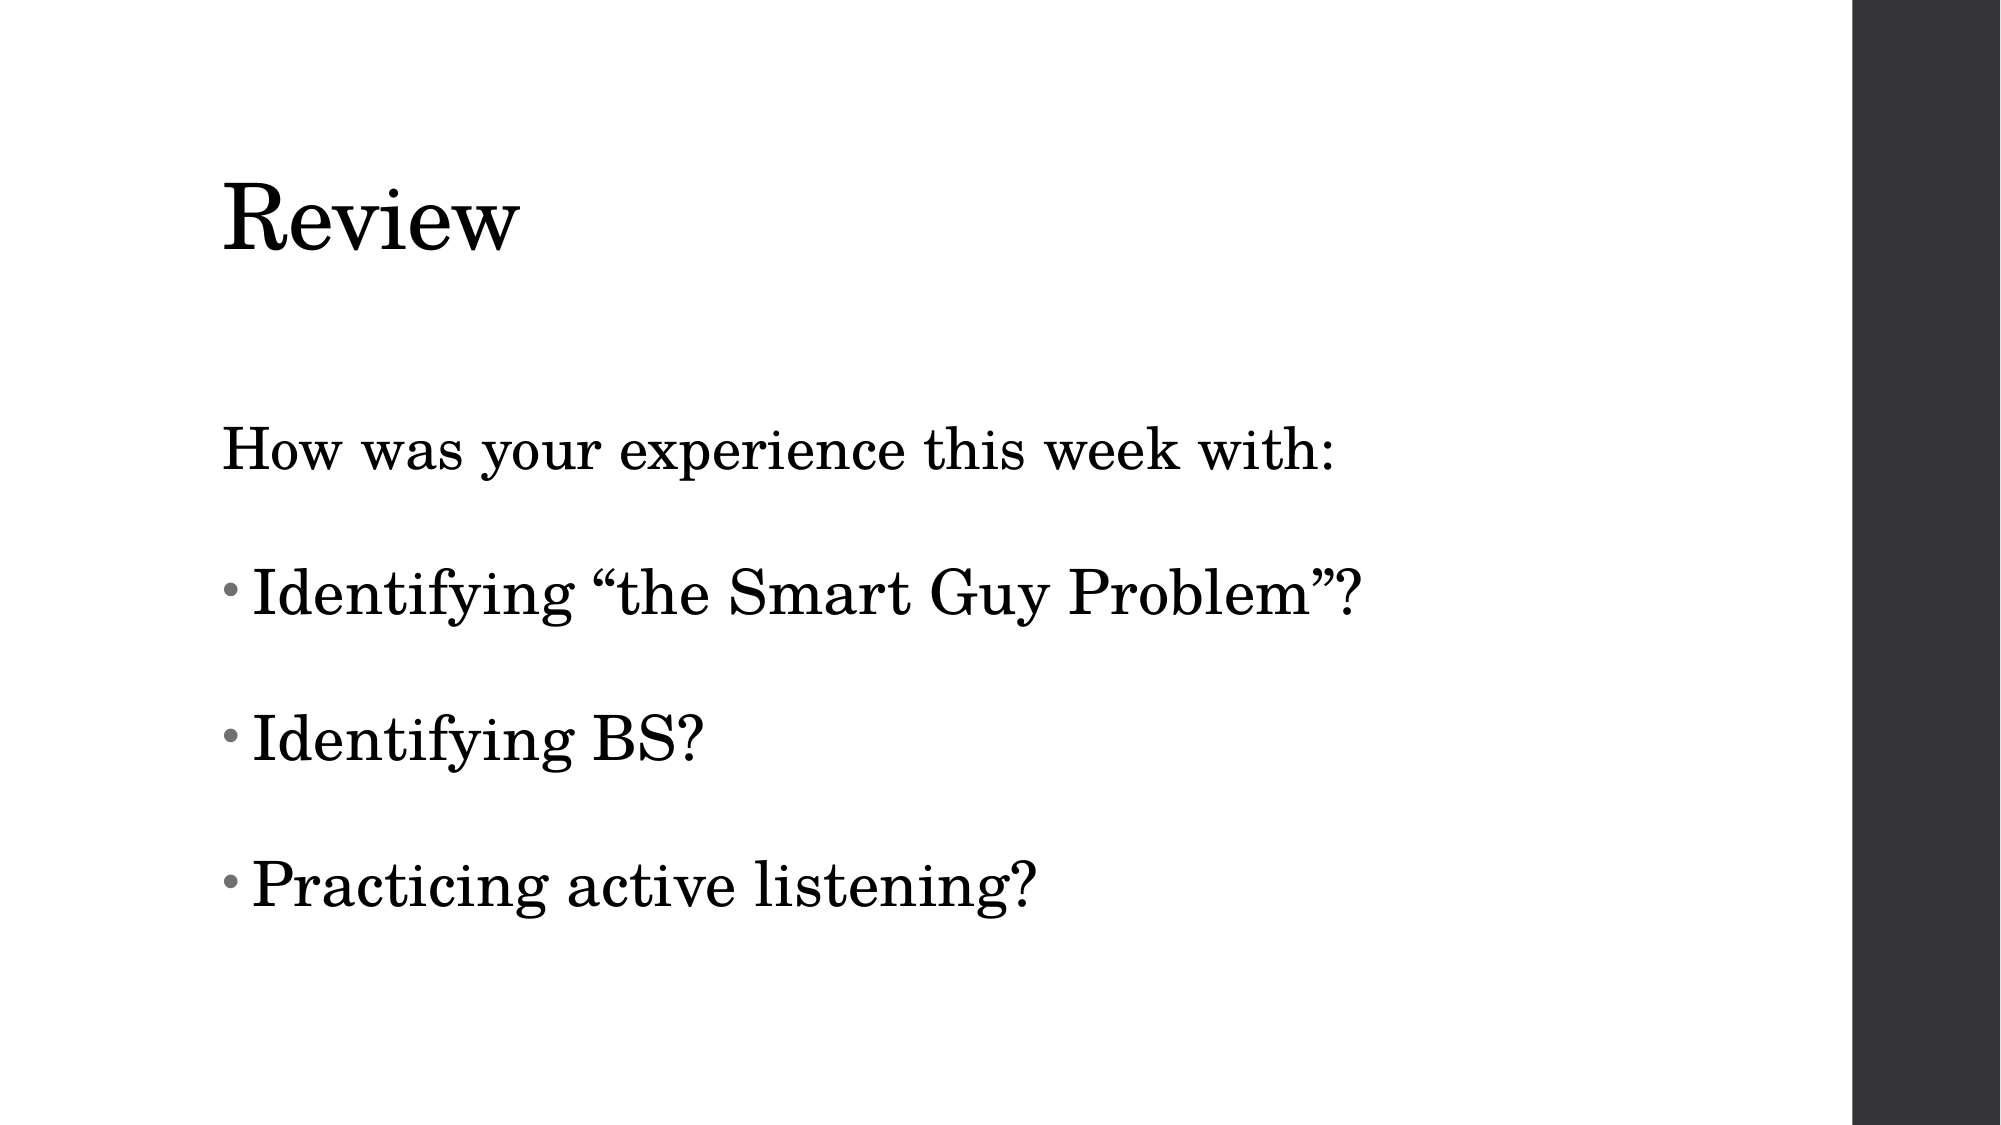

# Review
How was your experience this week with:
Identifying “the Smart Guy Problem”?
Identifying BS?
Practicing active listening?